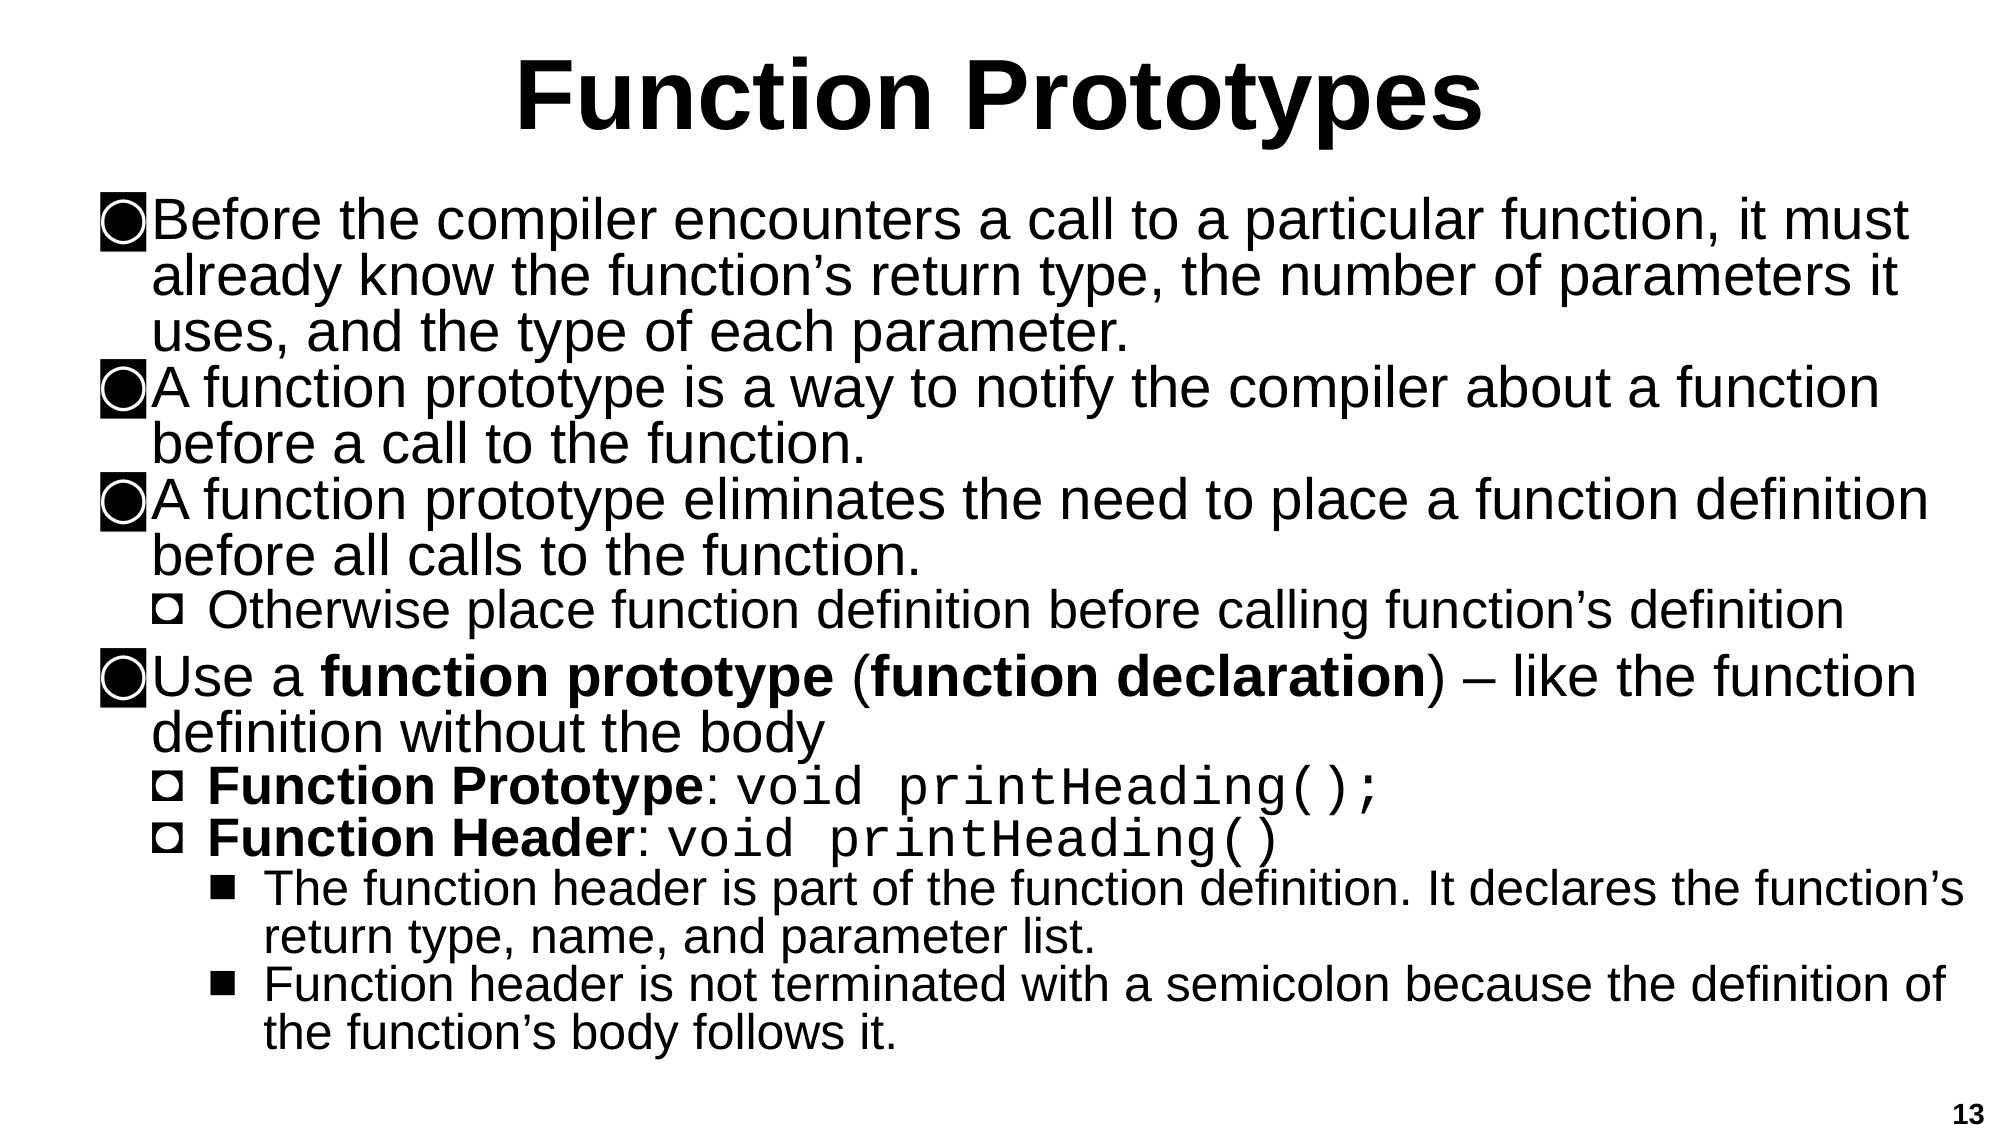

# Function Prototypes
Before the compiler encounters a call to a particular function, it must already know the function’s return type, the number of parameters it uses, and the type of each parameter.
A function prototype is a way to notify the compiler about a function before a call to the function.
A function prototype eliminates the need to place a function definition before all calls to the function.
Otherwise place function definition before calling function’s definition
Use a function prototype (function declaration) – like the function definition without the body
Function Prototype: void printHeading();
Function Header: void printHeading()
The function header is part of the function definition. It declares the function’s return type, name, and parameter list.
Function header is not terminated with a semicolon because the definition of the function’s body follows it.

13